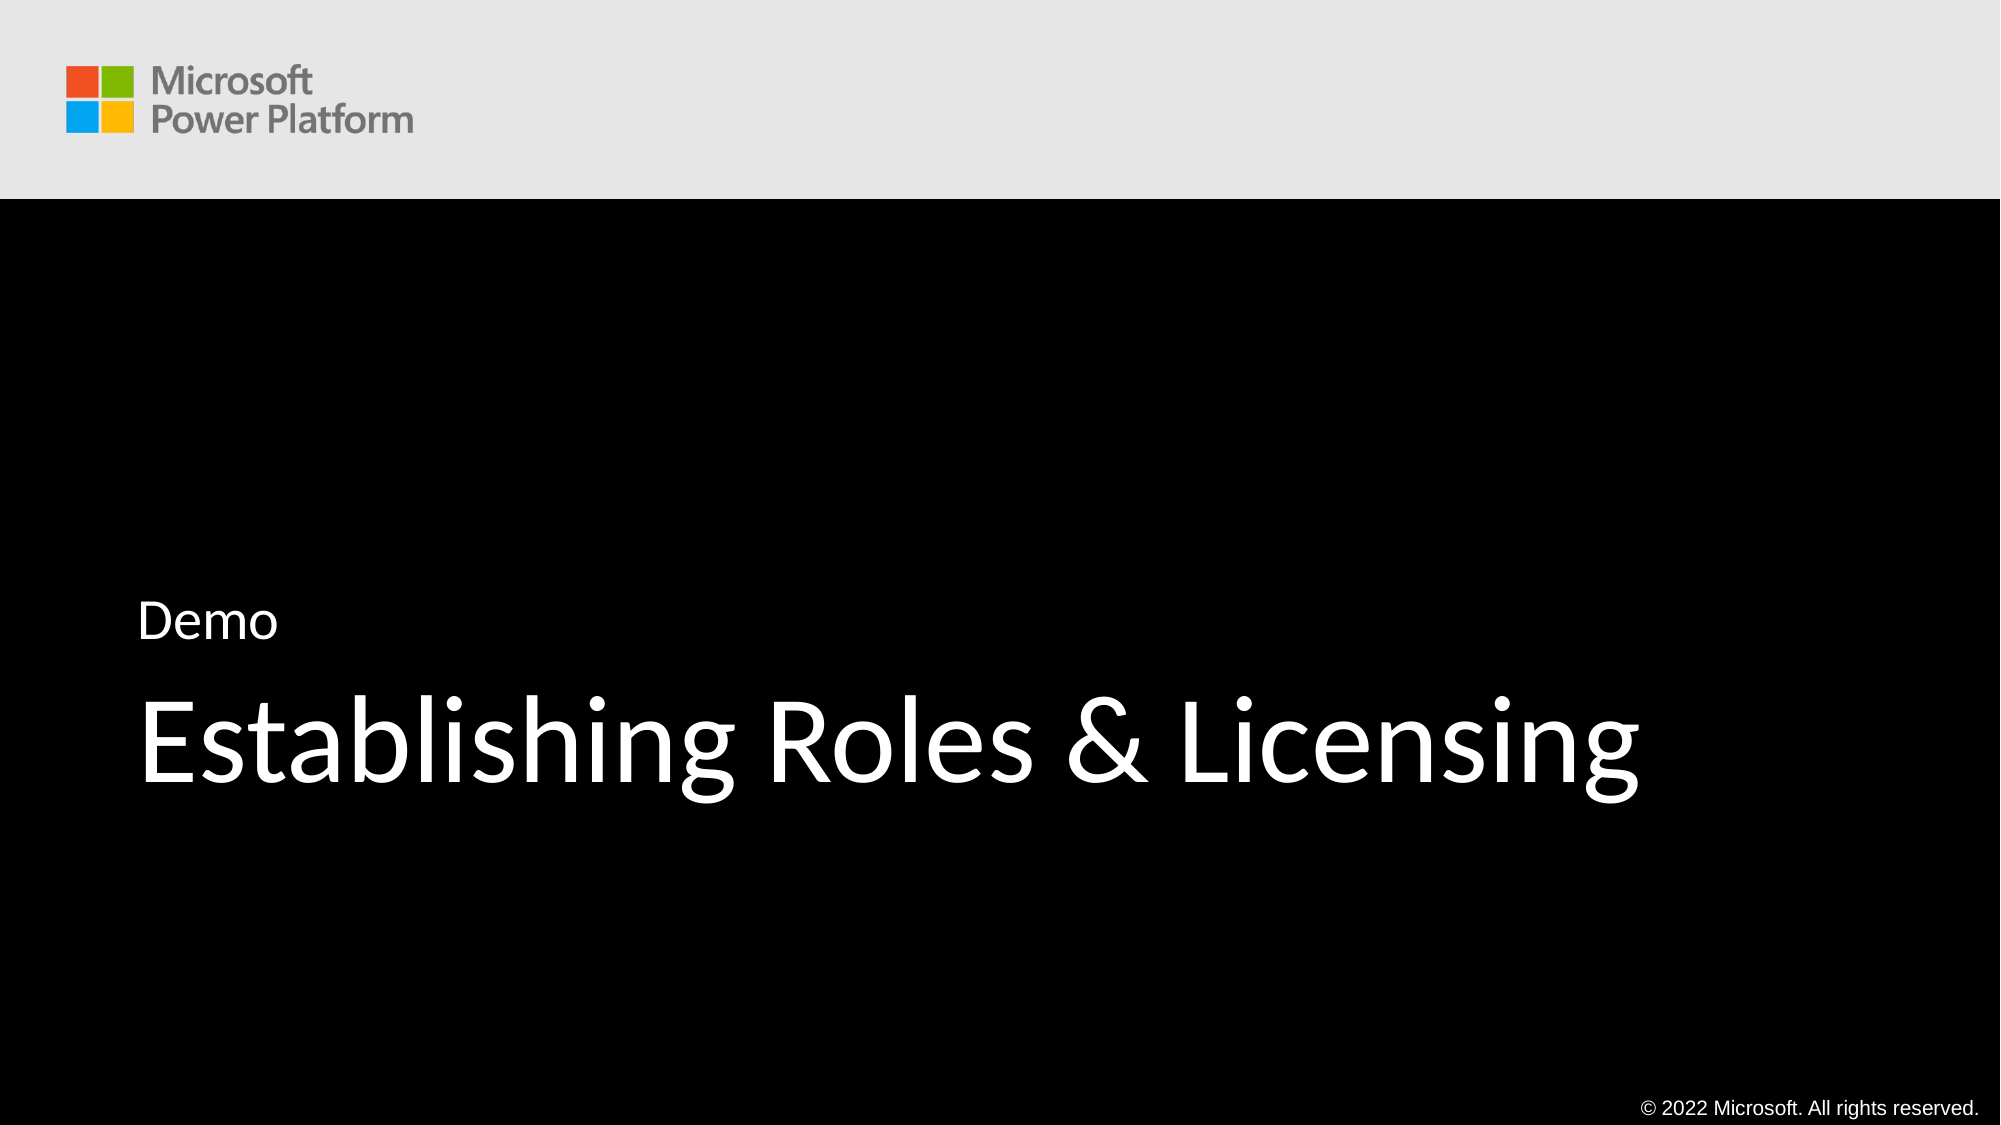

Demo
Establishing Roles & Licensing
© 2022 Microsoft. All rights reserved.